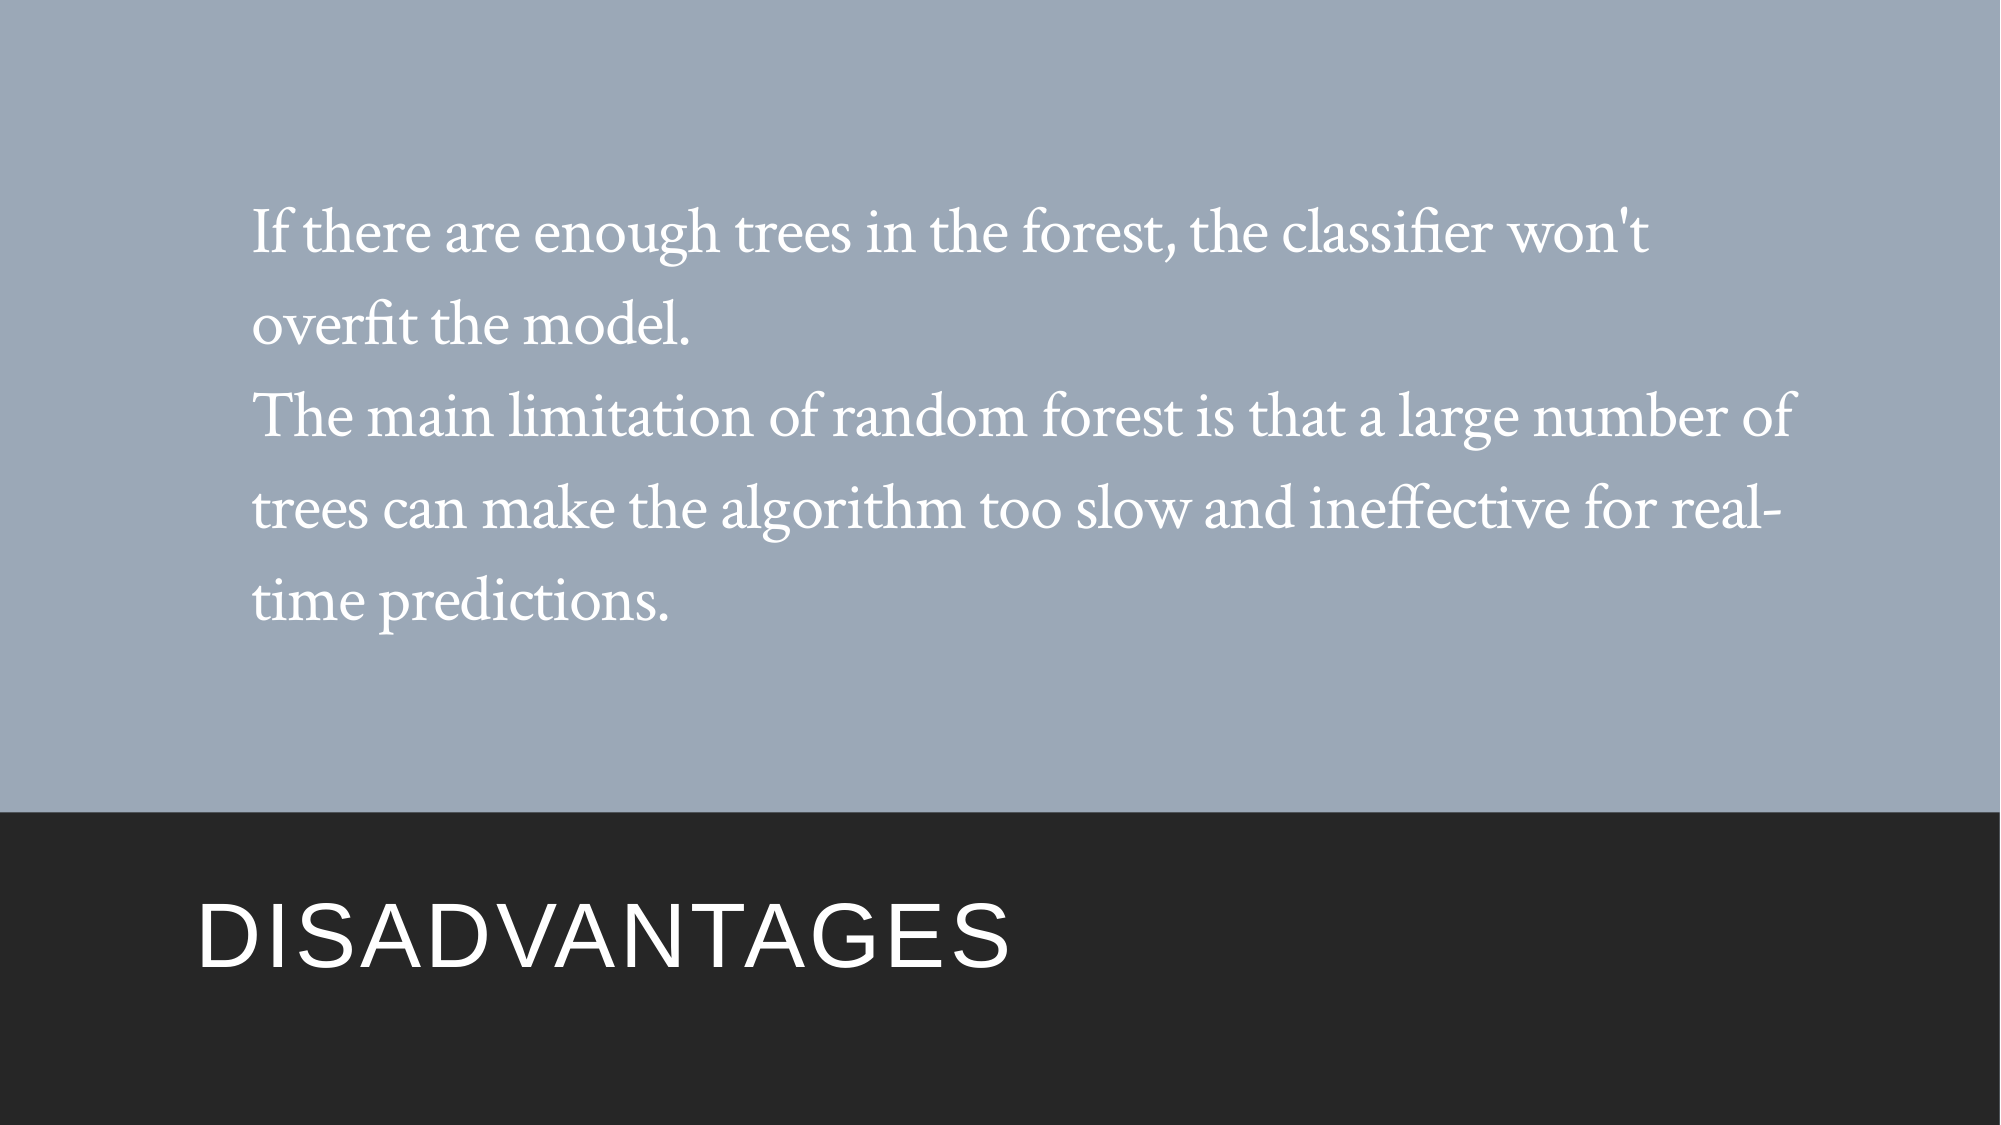

# If there are enough trees in the forest, the classifier won't overfit the model. The main limitation of random forest is that a large number of trees can make the algorithm too slow and ineffective for real-time predictions.

disadvantages